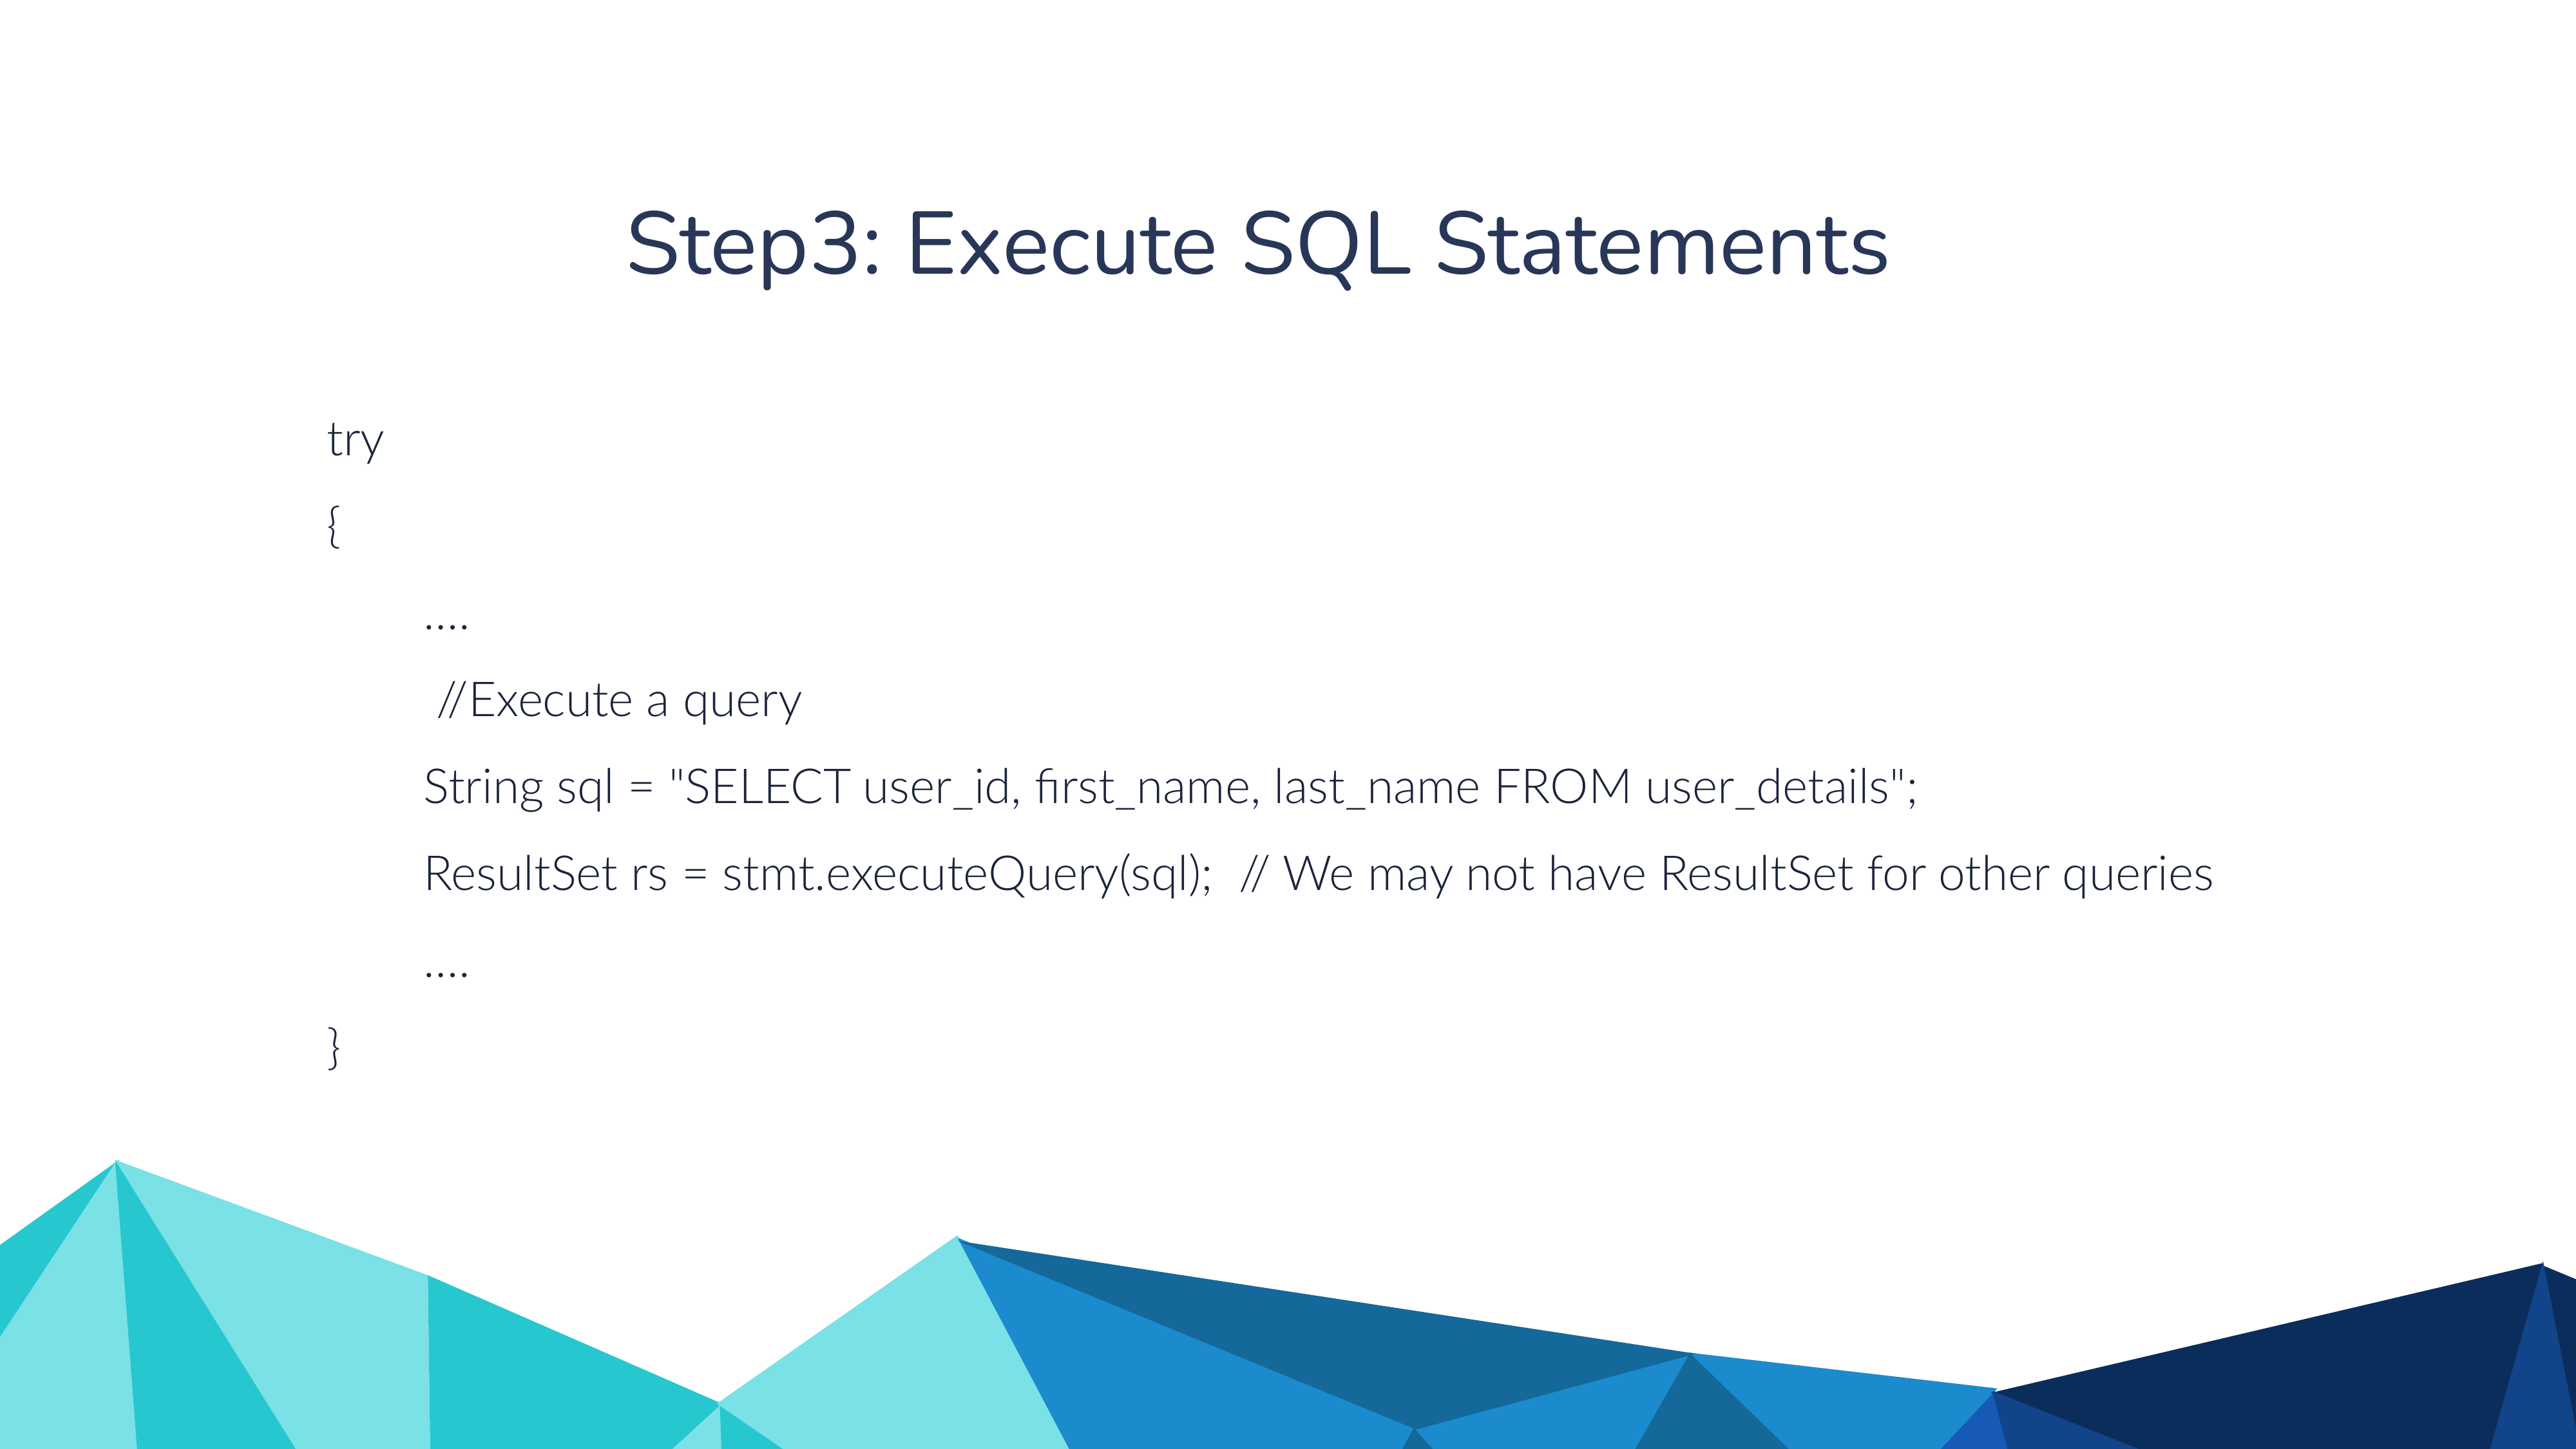

Step3: Execute SQL Statements
try
{
	….
	 //Execute a query
	String sql = "SELECT user_id, first_name, last_name FROM user_details";
	ResultSet rs = stmt.executeQuery(sql);  // We may not have ResultSet for other queries
	….
}